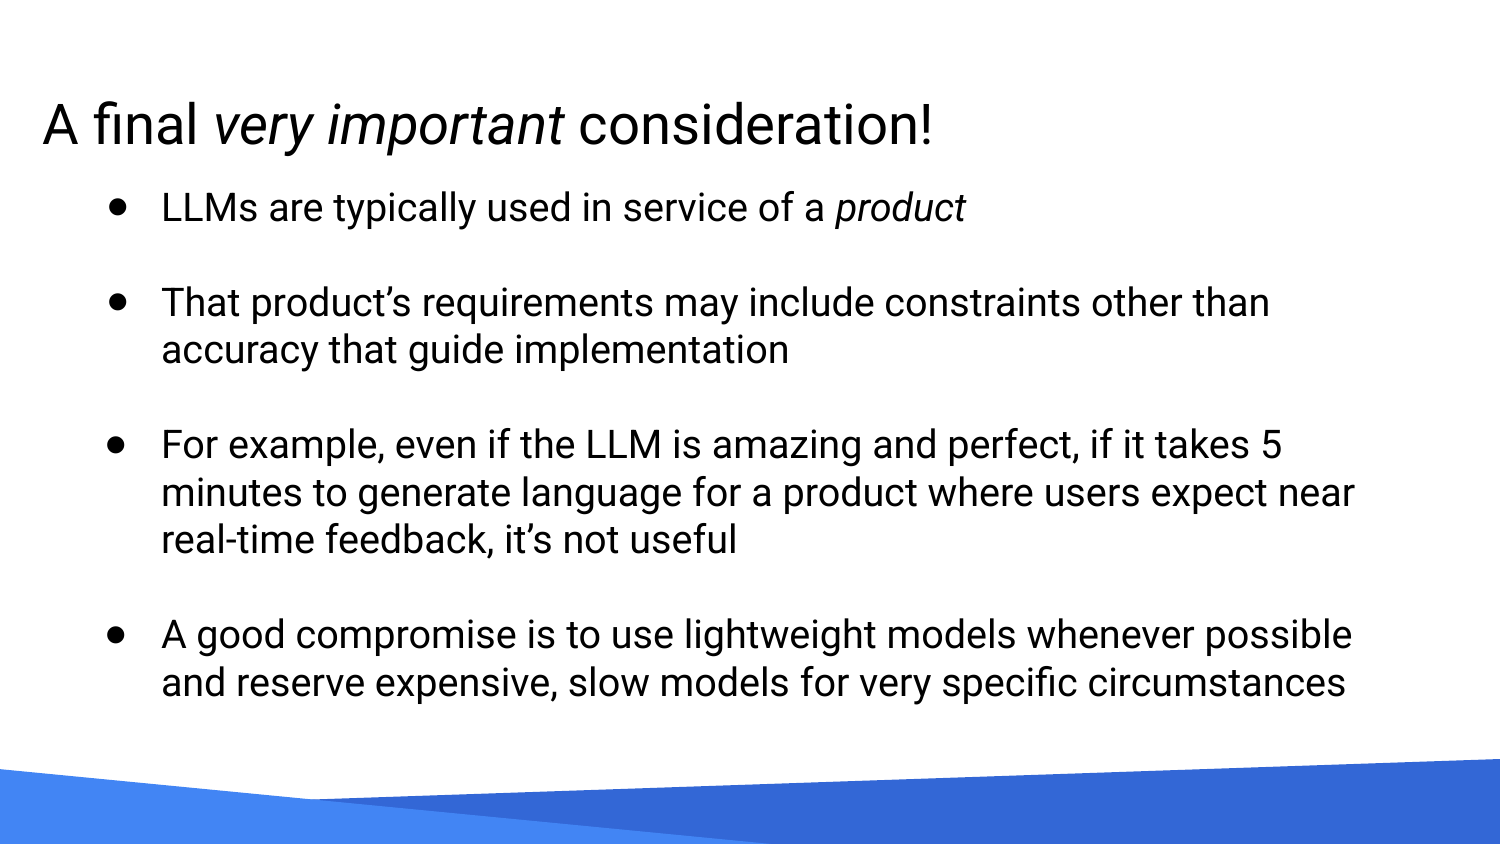

# A final very important consideration!
LLMs are typically used in service of a product
That product’s requirements may include constraints other than accuracy that guide implementation
For example, even if the LLM is amazing and perfect, if it takes 5 minutes to generate language for a product where users expect near real-time feedback, it’s not useful
A good compromise is to use lightweight models whenever possible and reserve expensive, slow models for very specific circumstances